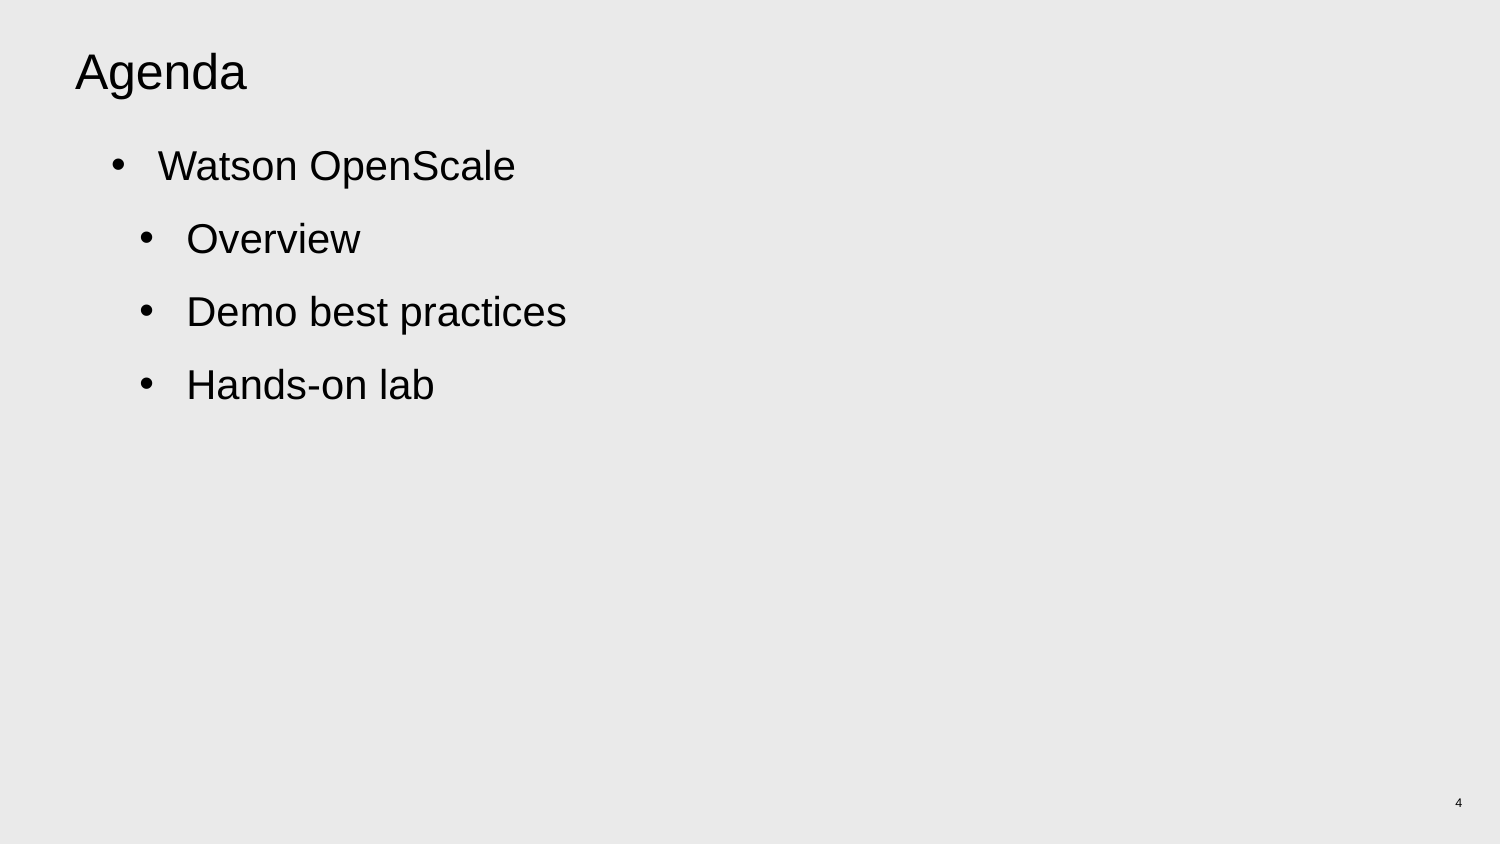

# Agenda
Watson OpenScale
Overview
Demo best practices
Hands-on lab

4